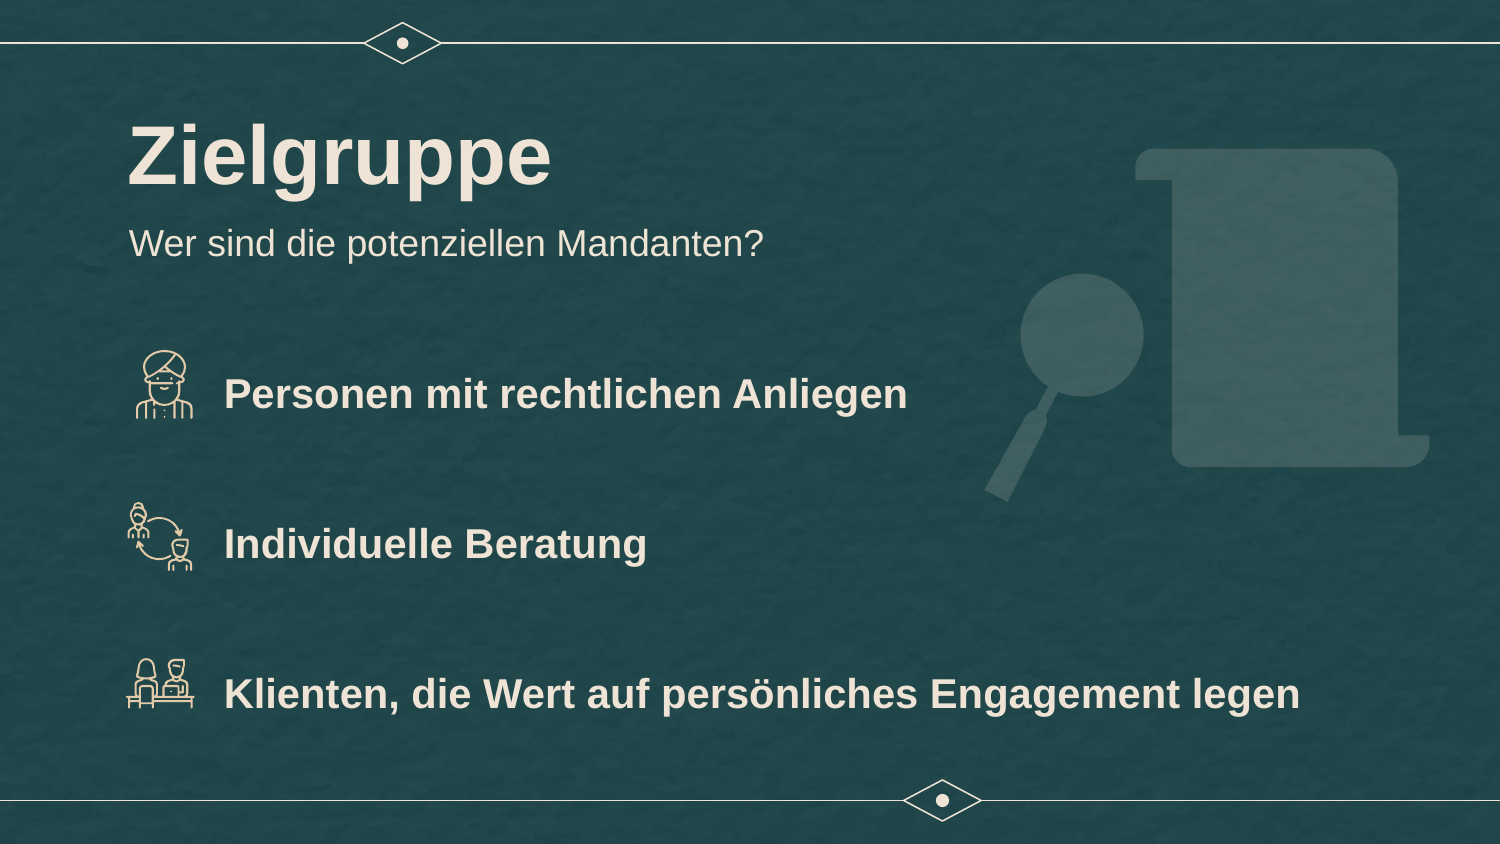

Zielgruppe

Wer sind die potenziellen Mandanten?

Personen mit rechtlichen Anliegen

Individuelle Beratung

Klienten, die Wert auf persönliches Engagement legen